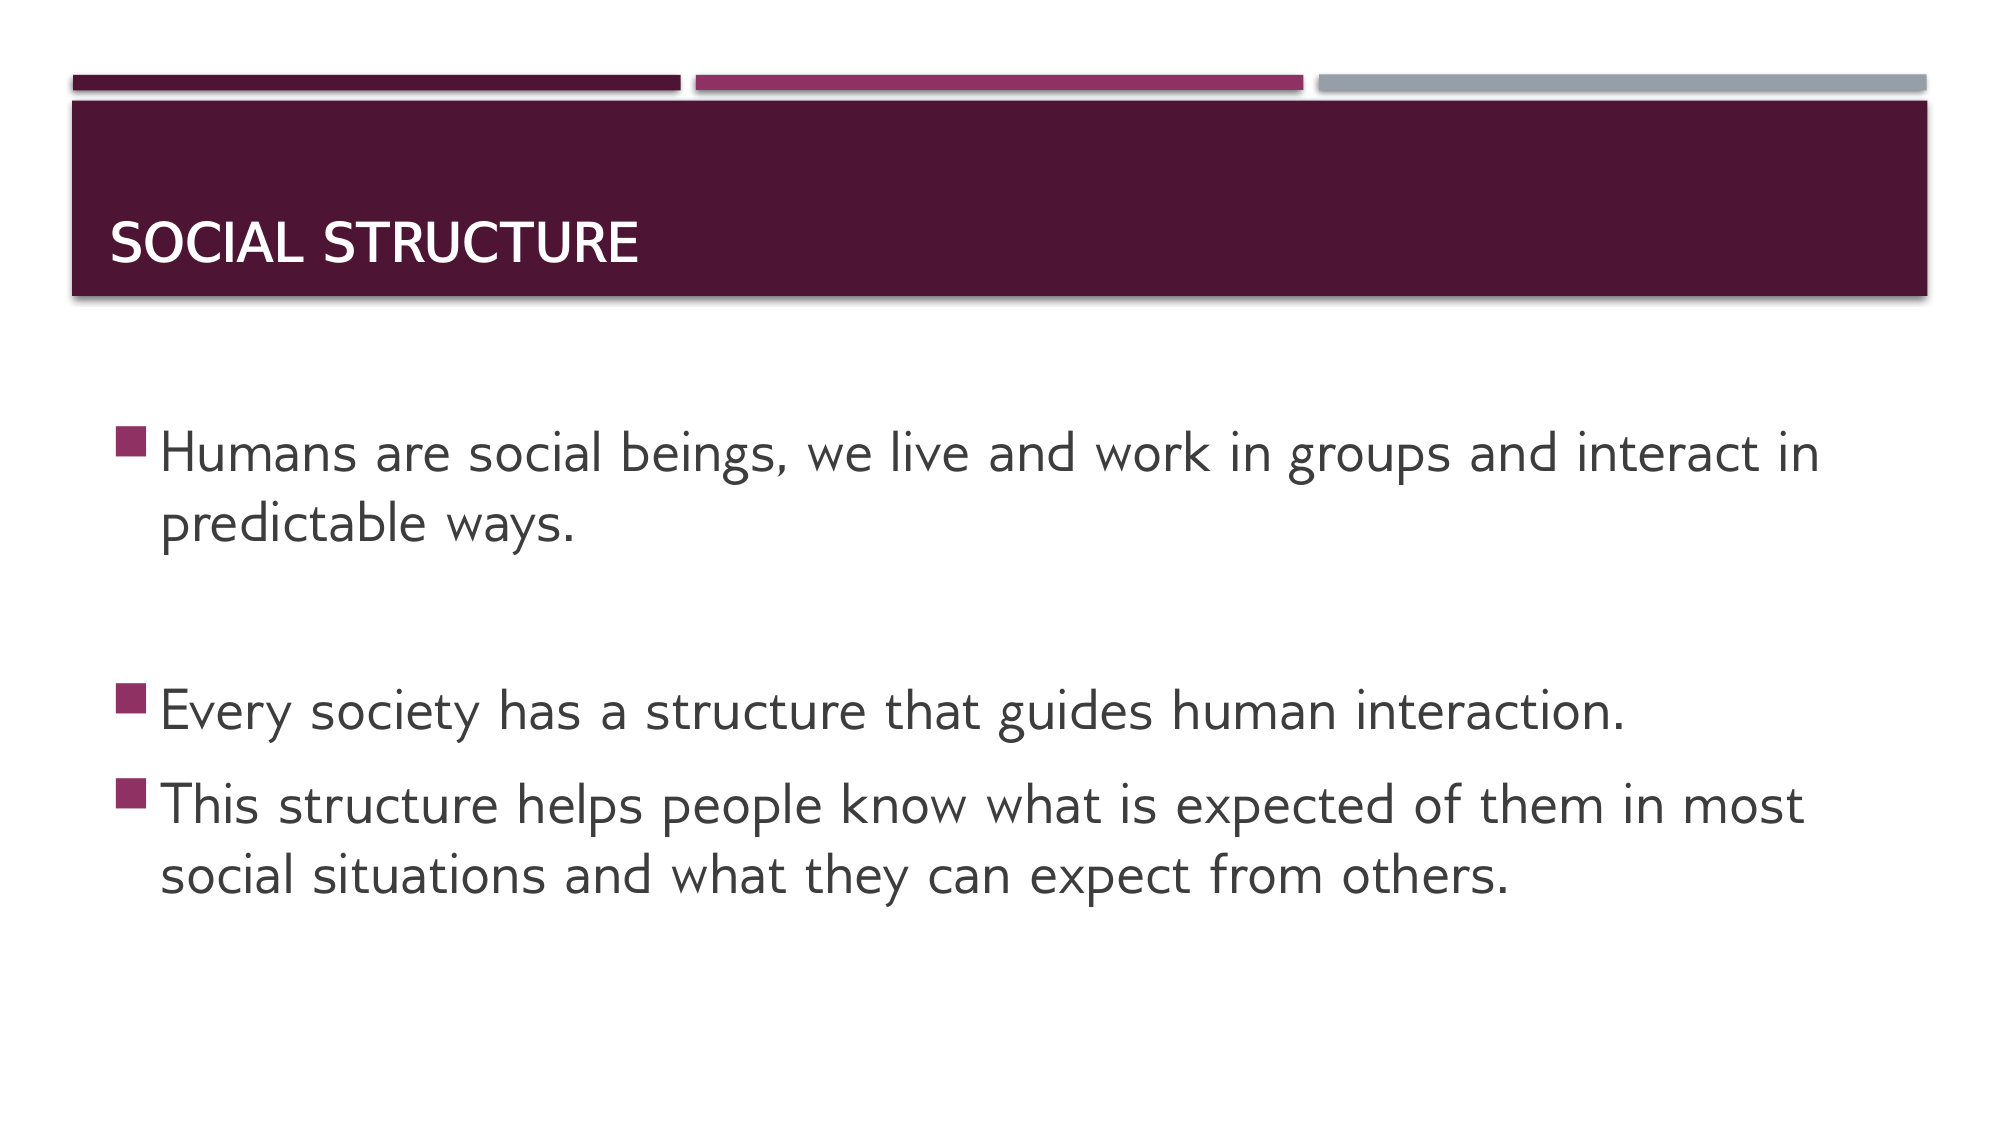

# Social structure
Humans are social beings, we live and work in groups and interact in predictable ways.

Every society has a structure that guides human interaction.
This structure helps people know what is expected of them in most social situations and what they can expect from others.